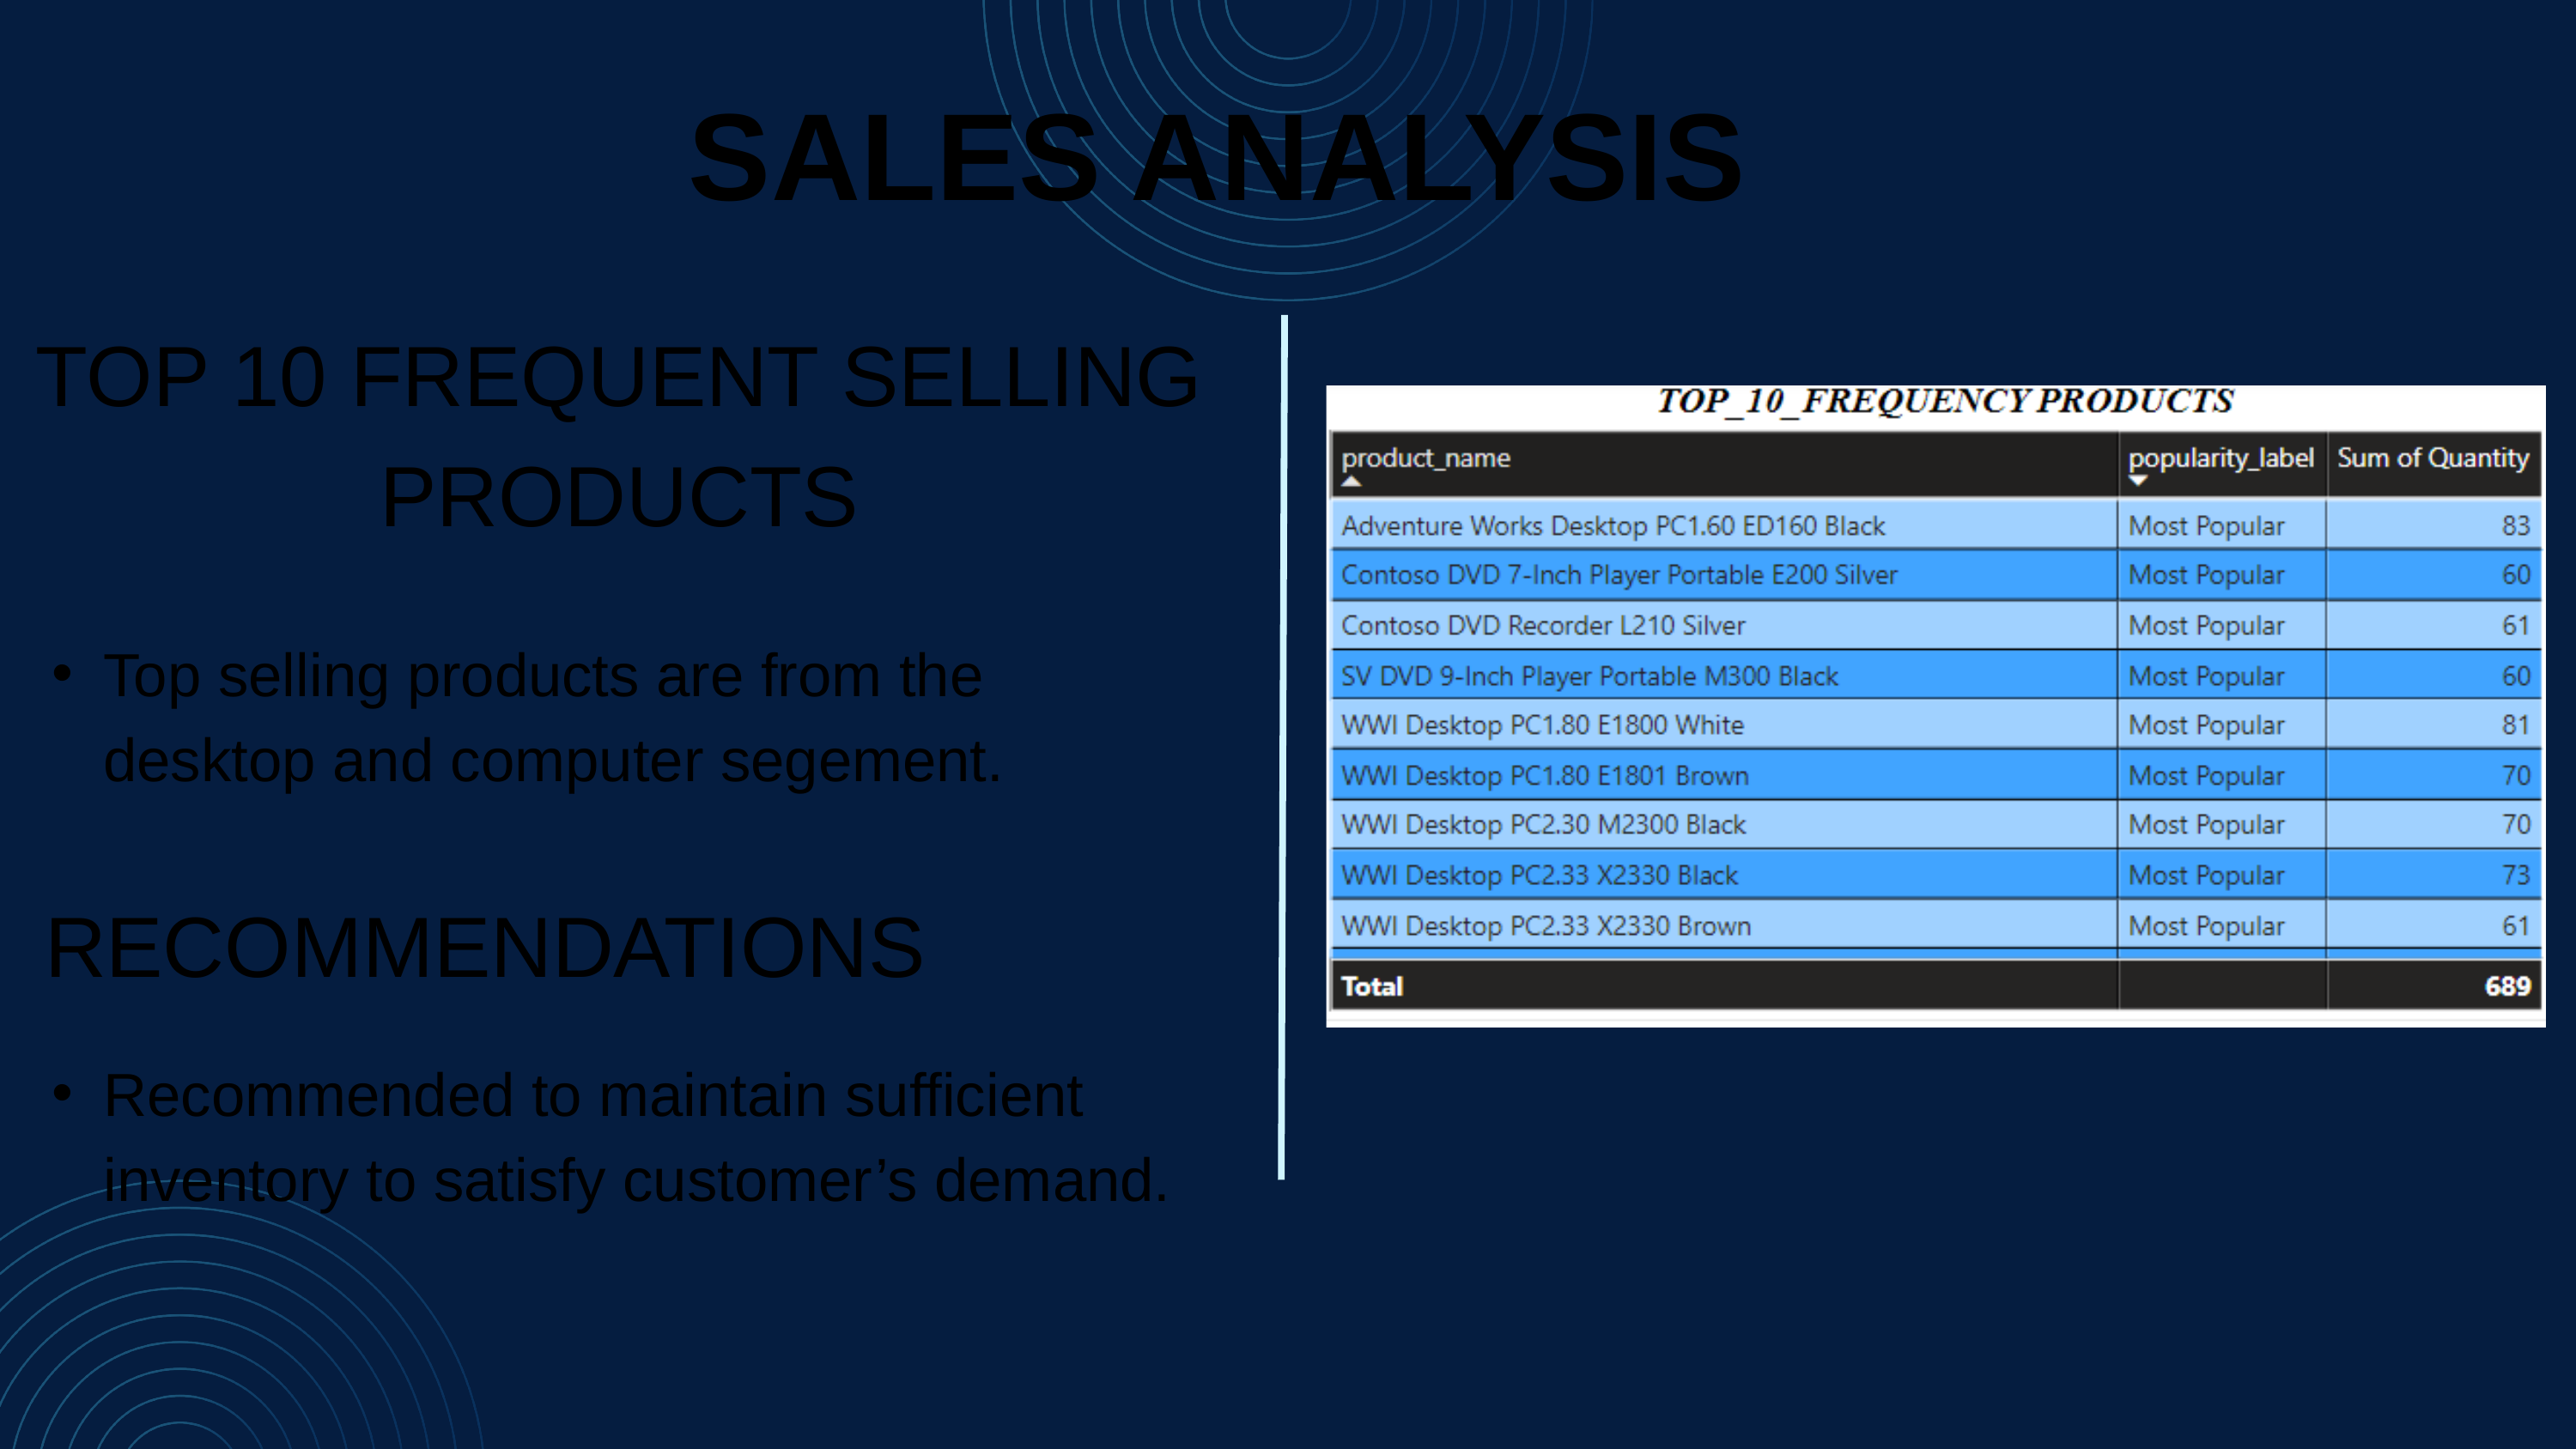

SALES ANALYSIS
TOP 10 FREQUENT SELLING PRODUCTS

Top selling products are from the desktop and computer segement.
RECOMMENDATIONS
Recommended to maintain sufficient inventory to satisfy customer’s demand.